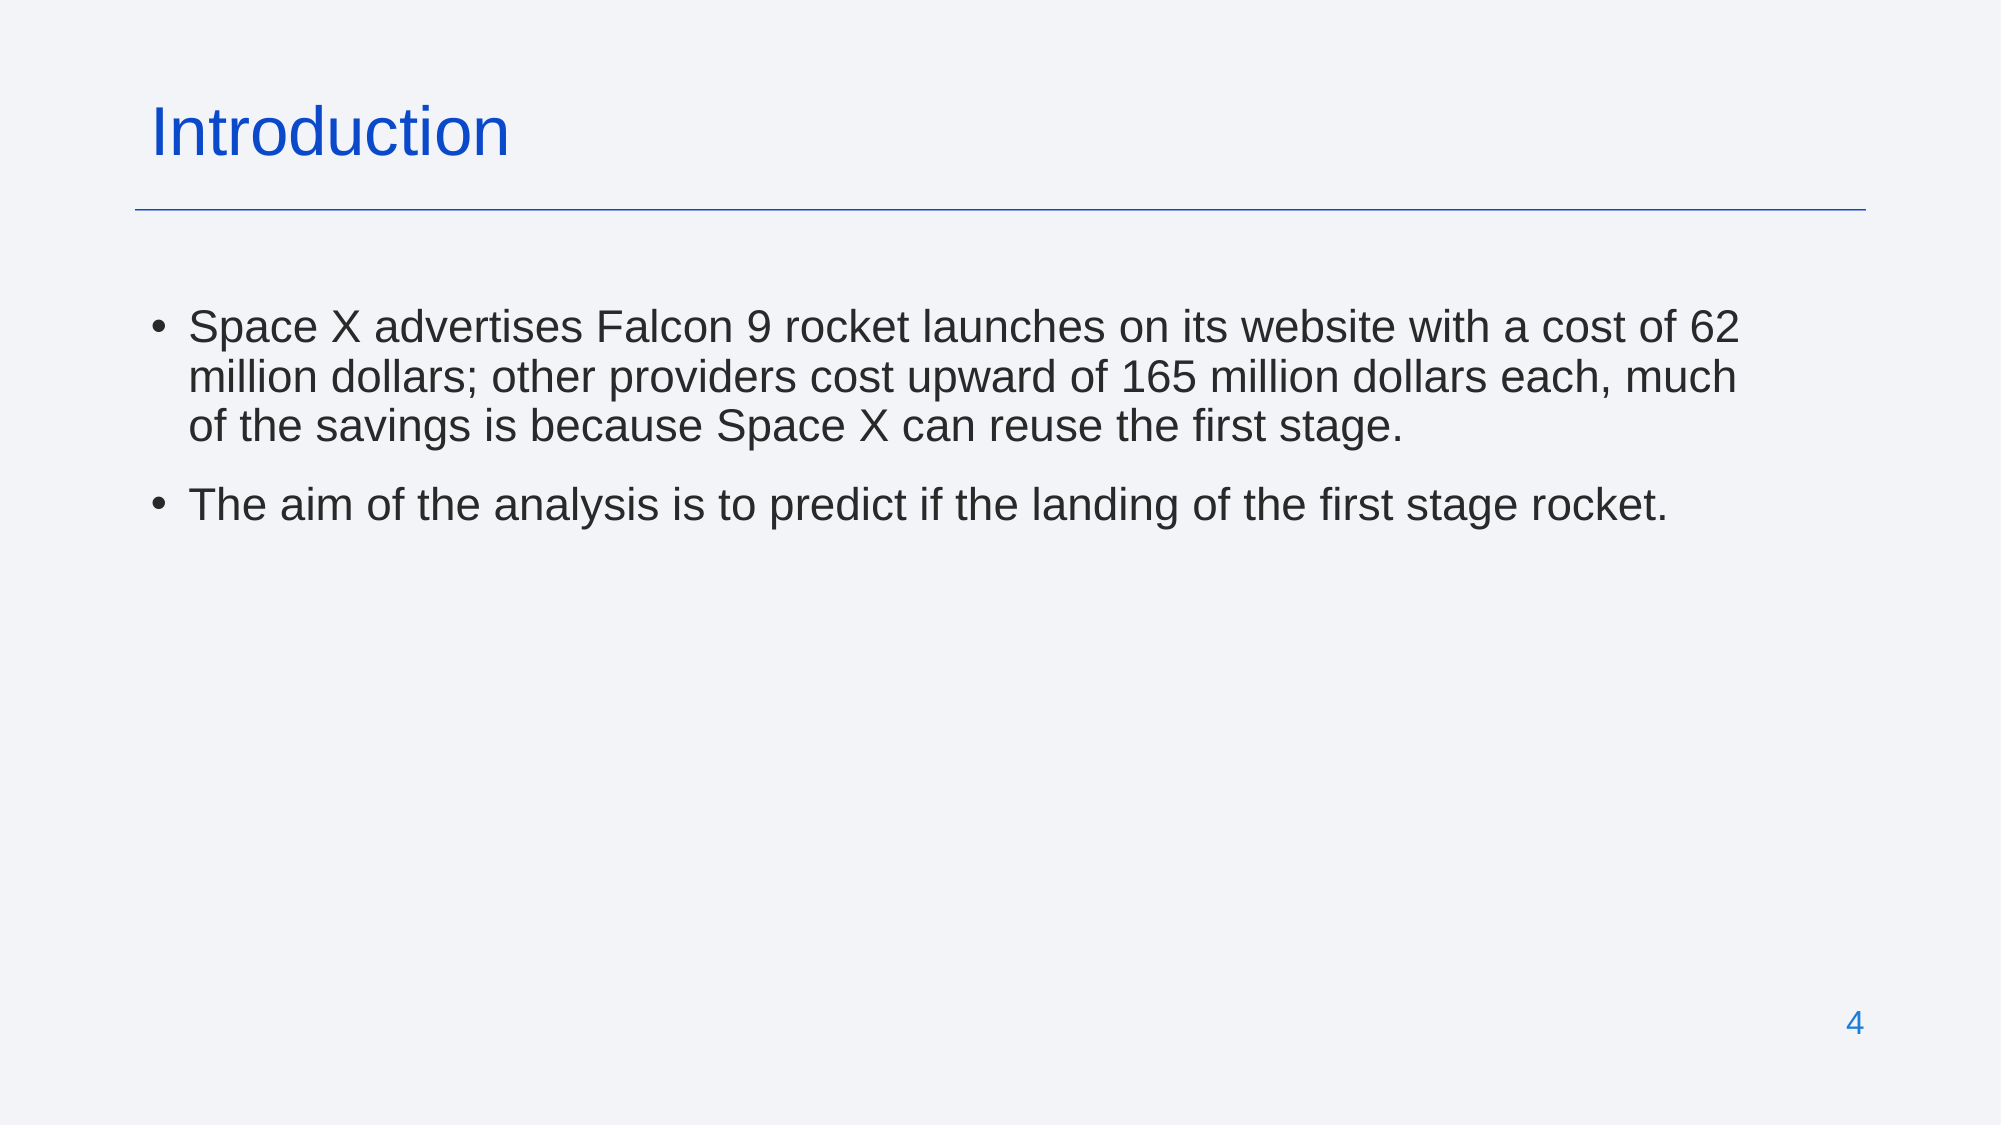

Introduction
Space X advertises Falcon 9 rocket launches on its website with a cost of 62 million dollars; other providers cost upward of 165 million dollars each, much of the savings is because Space X can reuse the first stage.
The aim of the analysis is to predict if the landing of the first stage rocket.
4